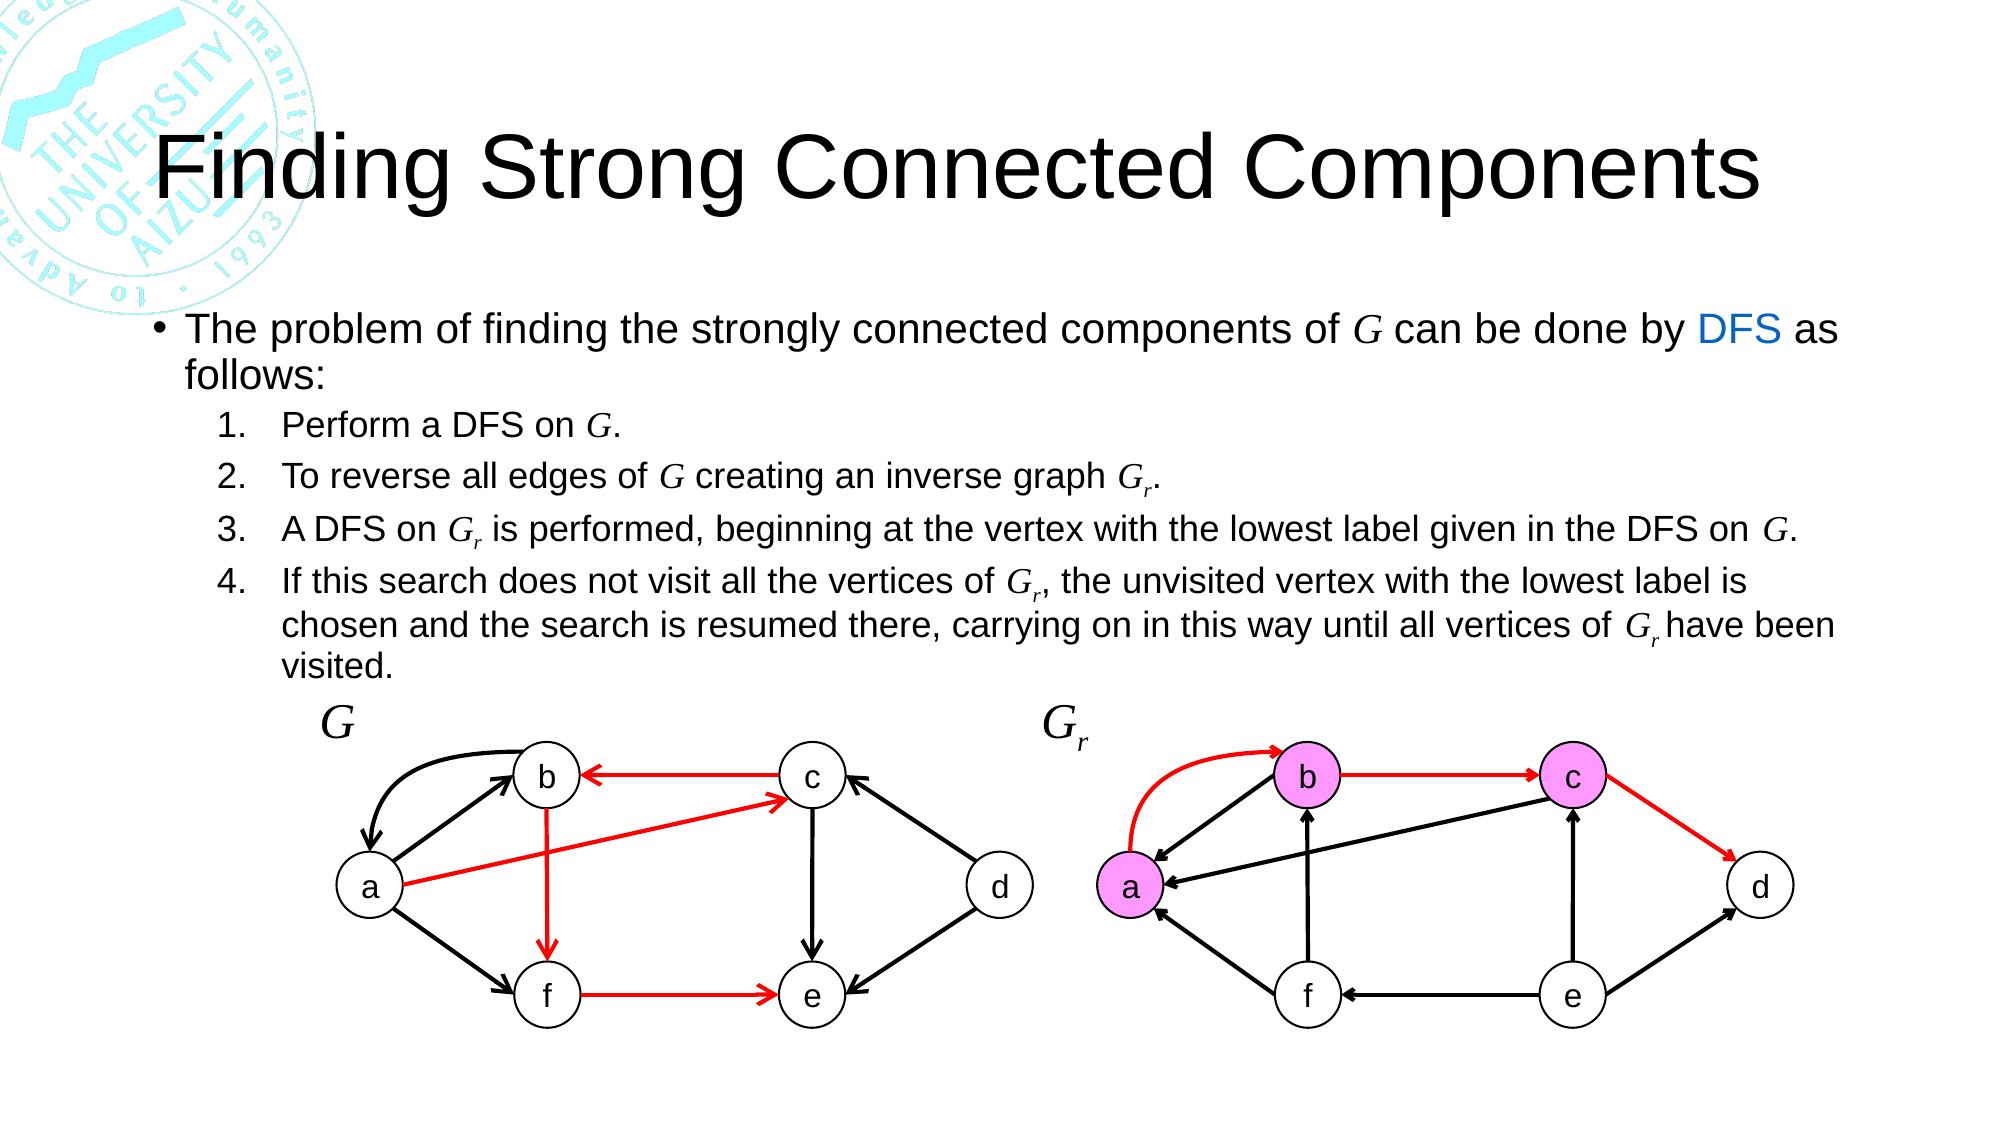

# Finding Strong Connected Components
The problem of finding the strongly connected components of G can be done by DFS as follows:
Perform a DFS on G.
To reverse all edges of G creating an inverse graph Gr.
A DFS on Gr is performed, beginning at the vertex with the lowest label given in the DFS on G.
If this search does not visit all the vertices of Gr, the unvisited vertex with the lowest label is chosen and the search is resumed there, carrying on in this way until all vertices of Gr have been visited.

G
Gr
c
b
a
d
f
e
c
b
a
d
f
e